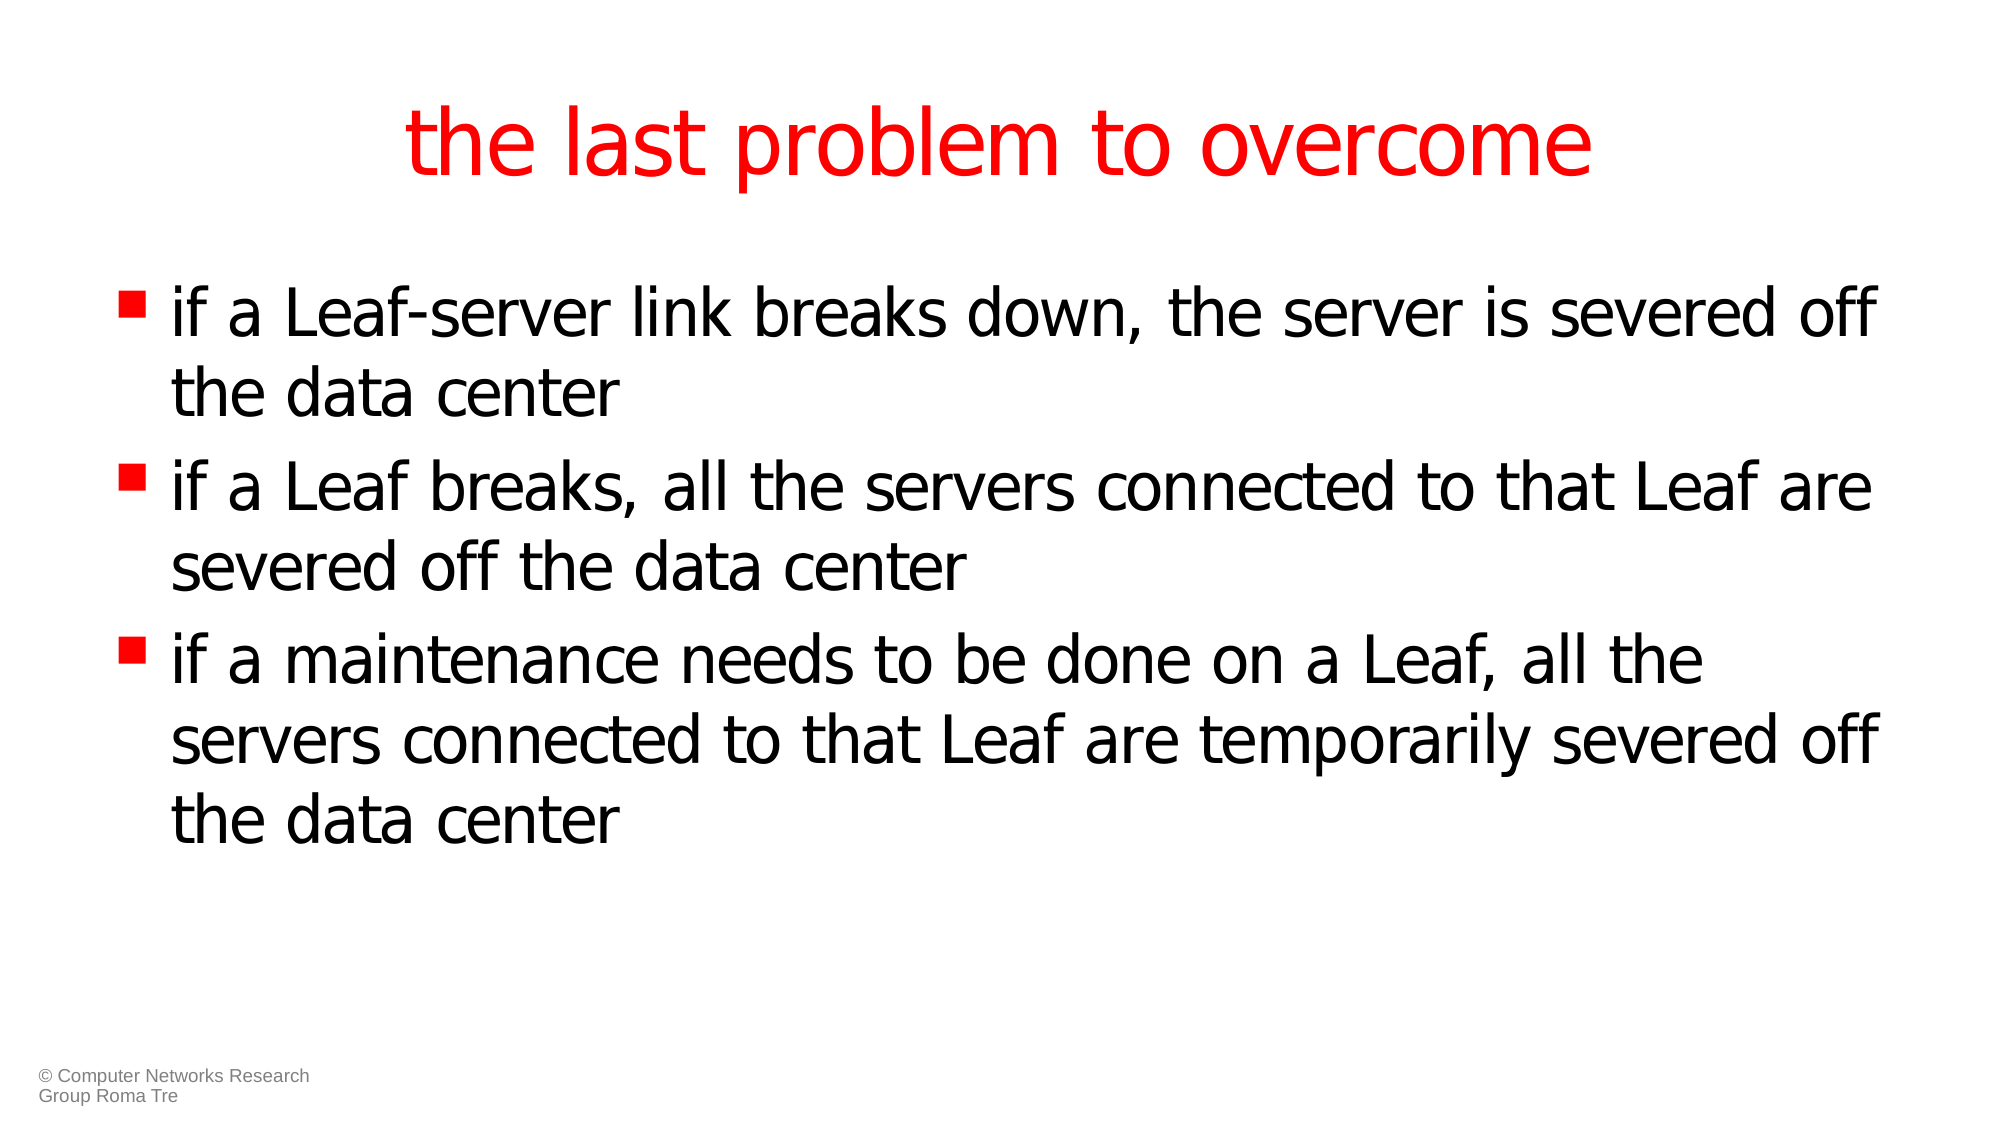

# the last problem to overcome
if a Leaf-server link breaks down, the server is severed off the data center
if a Leaf breaks, all the servers connected to that Leaf are severed off the data center
if a maintenance needs to be done on a Leaf, all the servers connected to that Leaf are temporarily severed off the data center